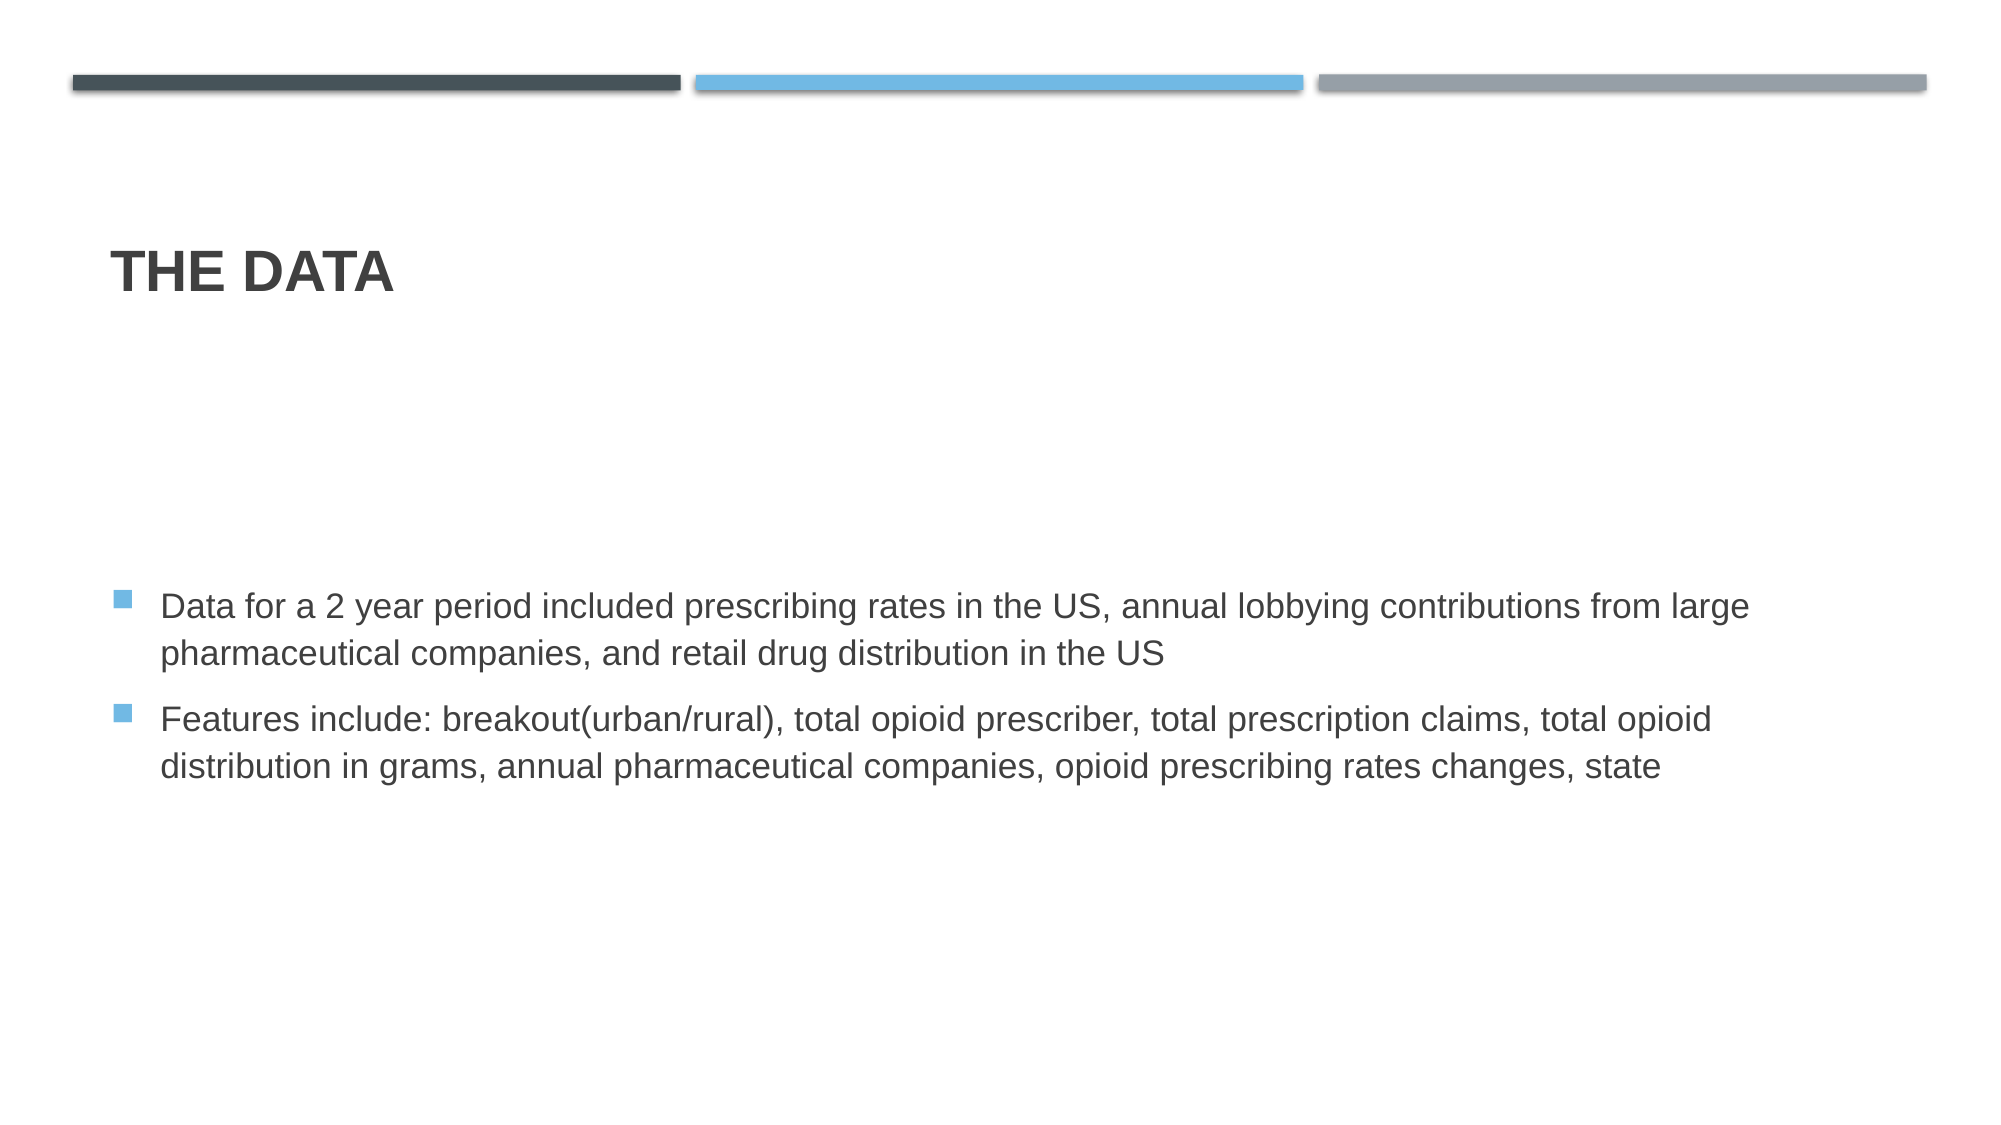

# The data
Data for a 2 year period included prescribing rates in the US, annual lobbying contributions from large pharmaceutical companies, and retail drug distribution in the US
Features include: breakout(urban/rural), total opioid prescriber, total prescription claims, total opioid distribution in grams, annual pharmaceutical companies, opioid prescribing rates changes, state